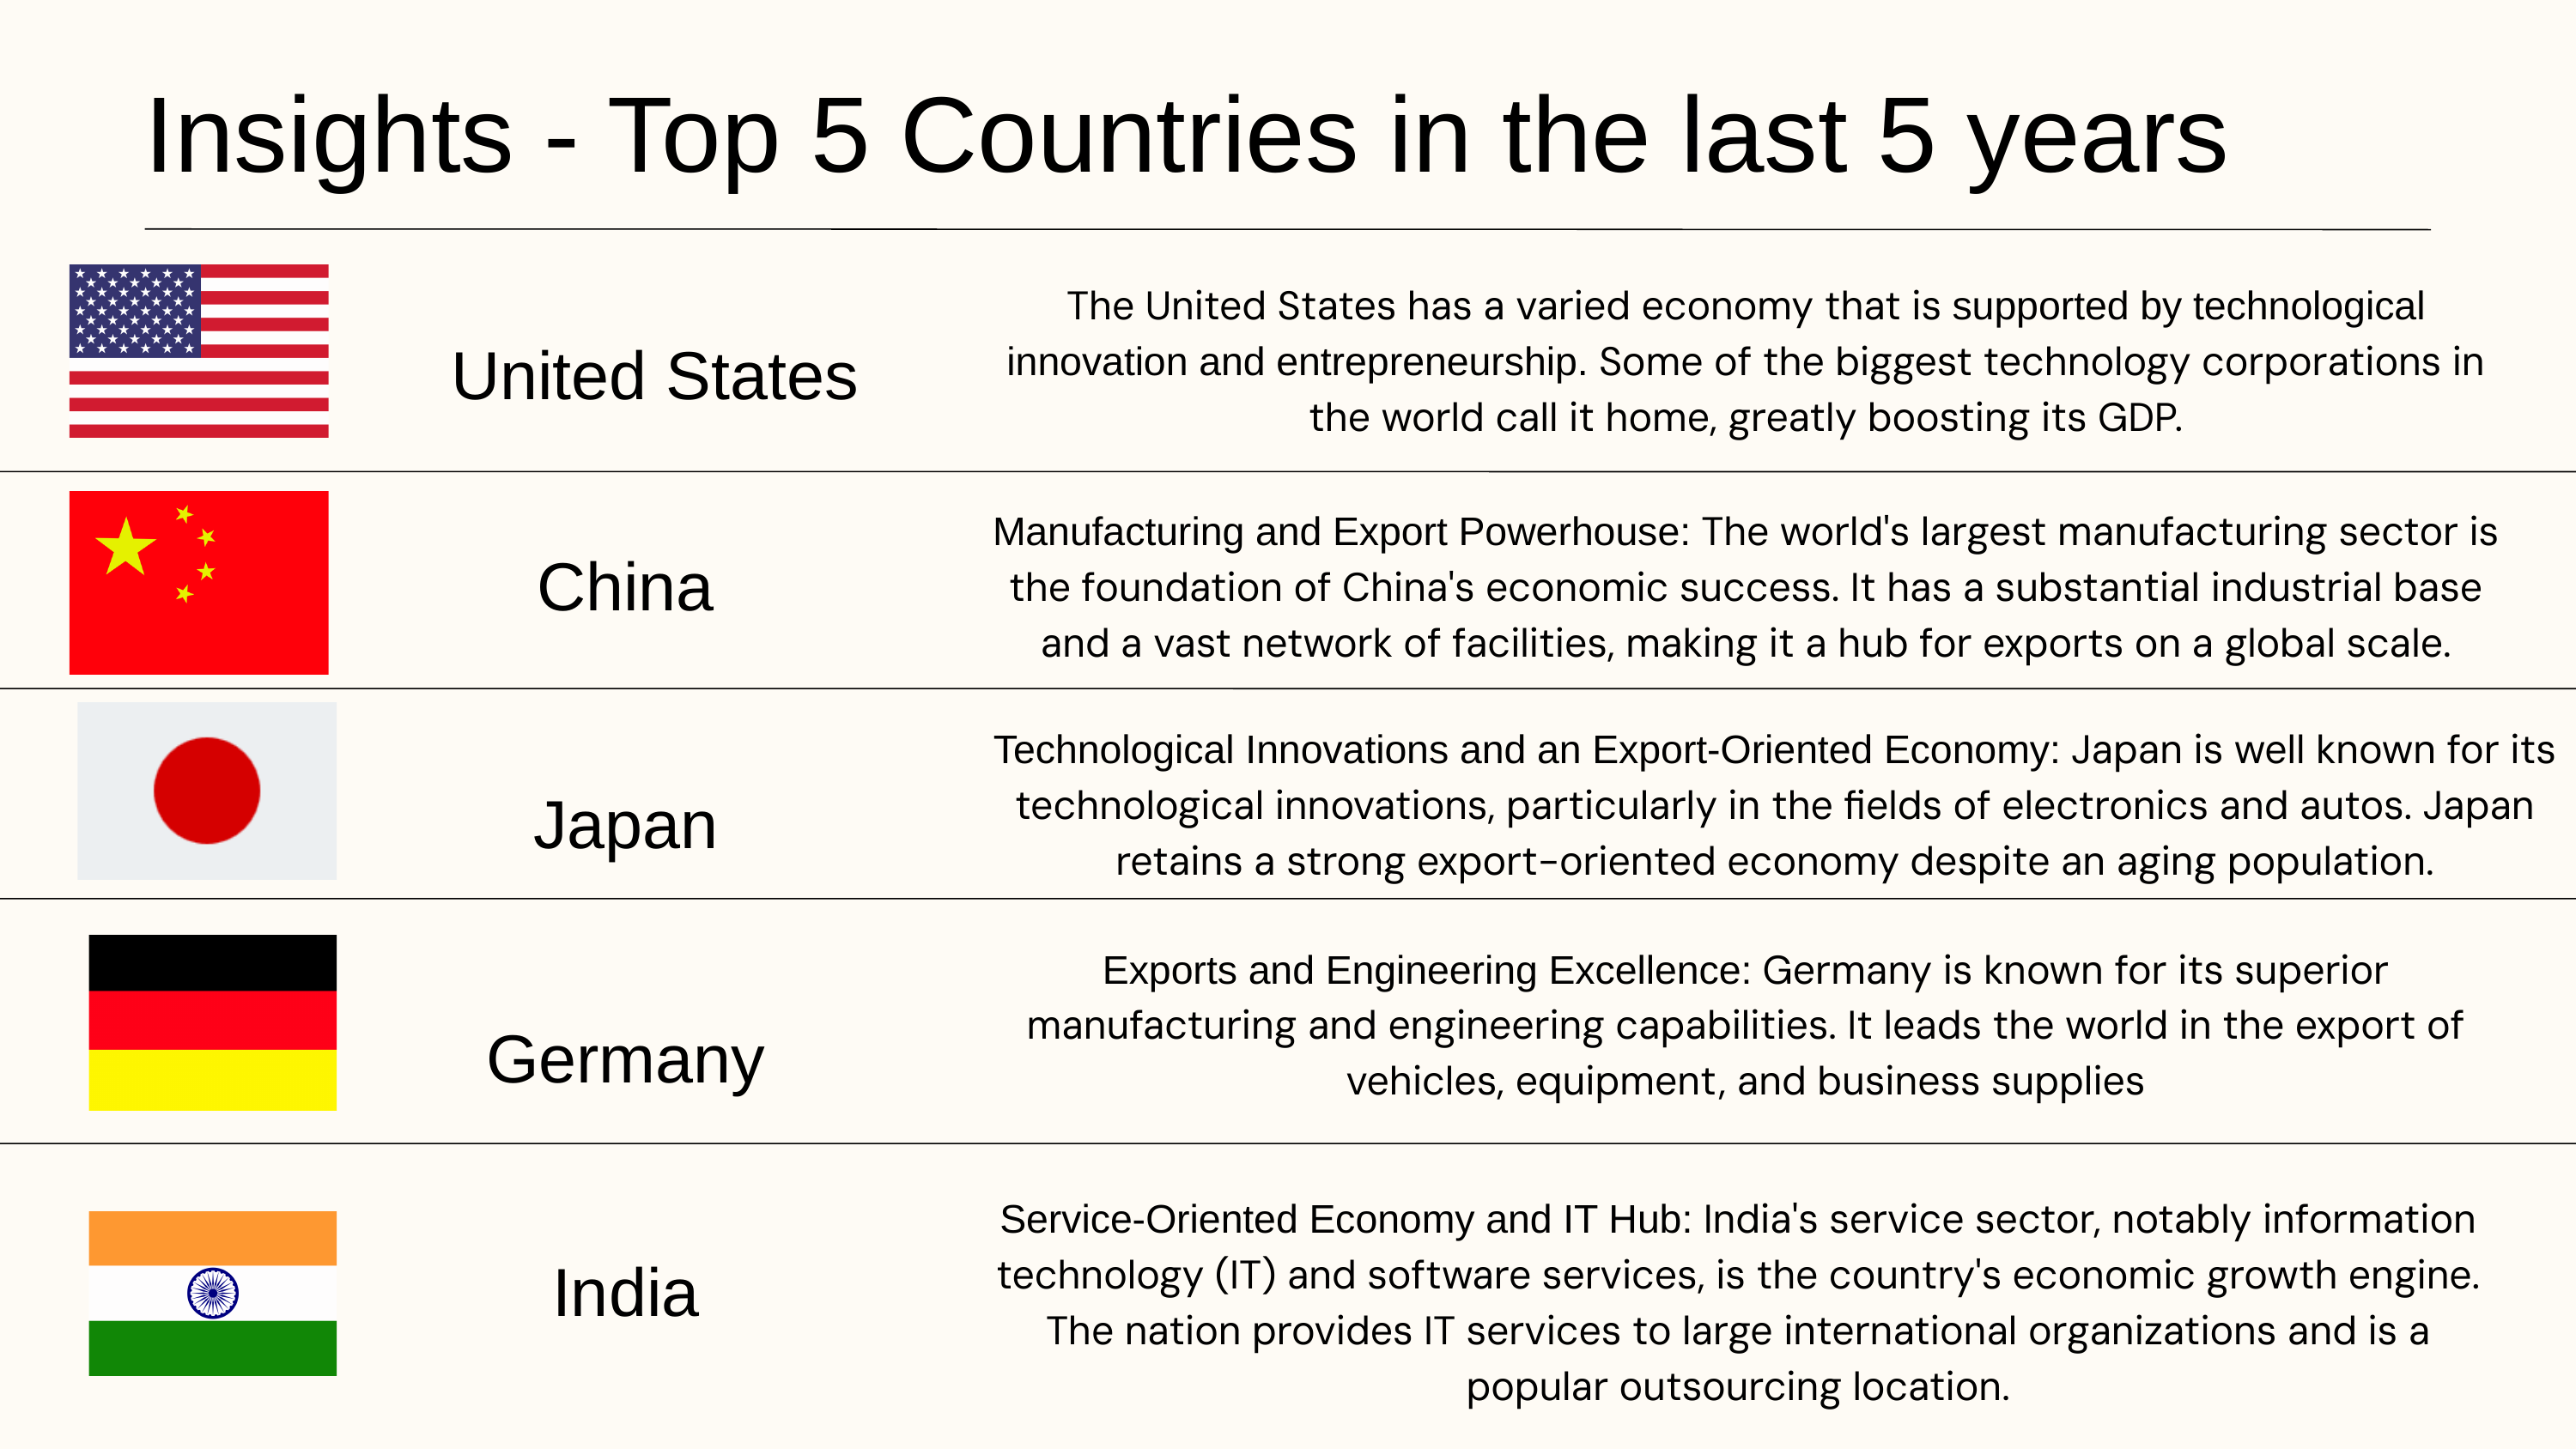

Insights - Top 5 Countries in the last 5 years

The United States has a varied economy that is supported by technological innovation and entrepreneurship. Some of the biggest technology corporations in the world call it home, greatly boosting its GDP.
United States

Manufacturing and Export Powerhouse: The world's largest manufacturing sector is the foundation of China's economic success. It has a substantial industrial base and a vast network of facilities, making it a hub for exports on a global scale.
China

Technological Innovations and an Export-Oriented Economy: Japan is well known for its technological innovations, particularly in the fields of electronics and autos. Japan retains a strong export-oriented economy despite an aging population.
Japan

Exports and Engineering Excellence: Germany is known for its superior manufacturing and engineering capabilities. It leads the world in the export of vehicles, equipment, and business supplies
Germany

Service-Oriented Economy and IT Hub: India's service sector, notably information technology (IT) and software services, is the country's economic growth engine. The nation provides IT services to large international organizations and is a popular outsourcing location.

India